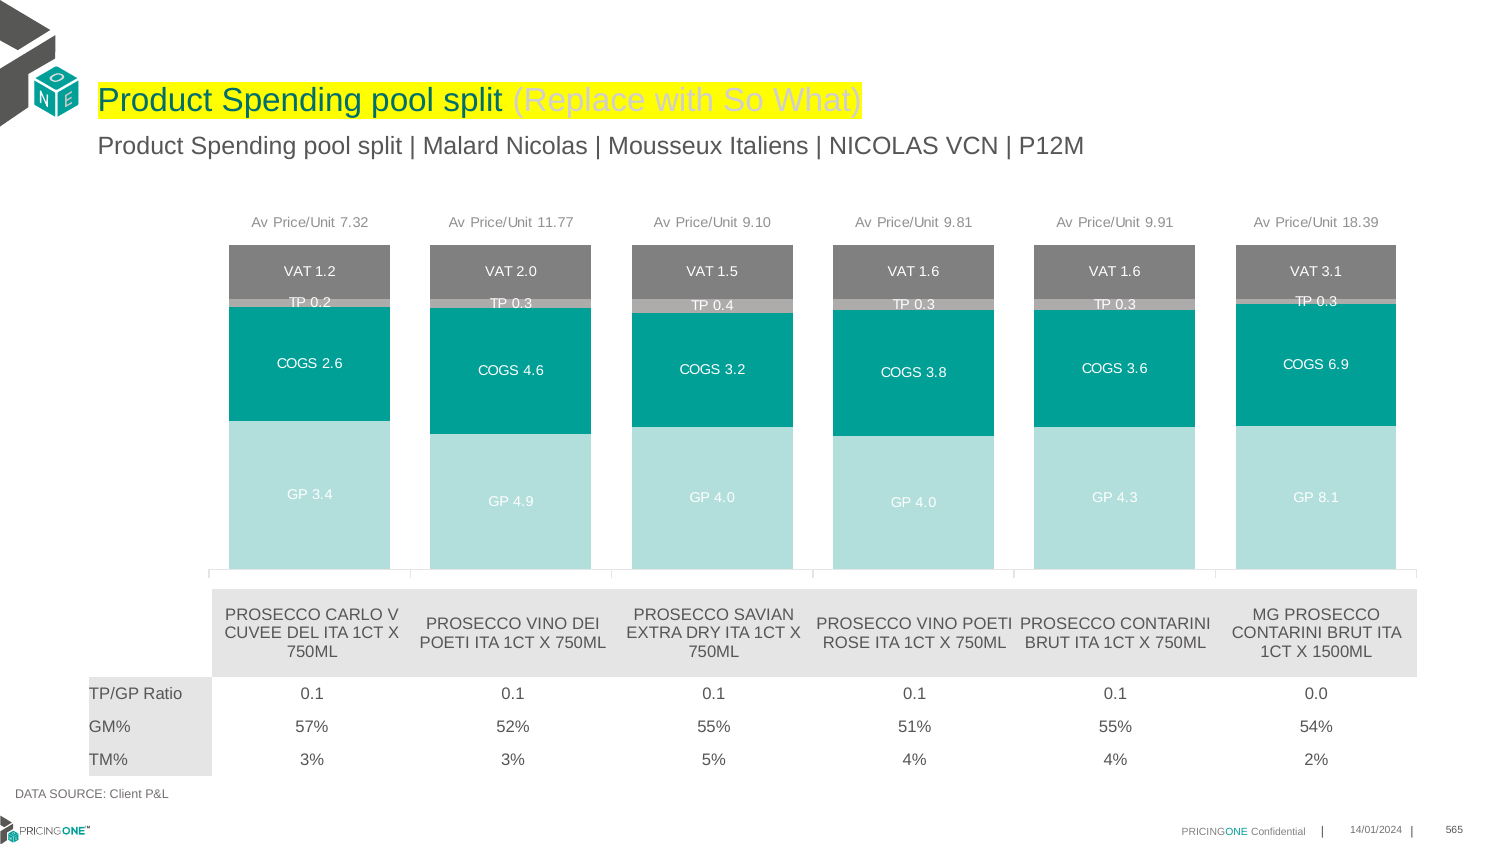

# Product Spending pool split (Replace with So What)
Product Spending pool split | Malard Nicolas | Mousseux Italiens | NICOLAS VCN | P12M

### Chart

| Category | GP | COGS | TP | VAT |
|---|---|---|---|---|
| Av Price/Unit 7.32 | 3.354631307842182 | 2.578015781782757 | 0.17102233723006943 | 1.2207338853710015 |
| Av Price/Unit 11.77 | 4.899918913072867 | 4.577401122076517 | 0.33319431300977875 | 1.9621017529629117 |
| Av Price/Unit 9.10 | 3.9932482838283825 | 3.206251518151815 | 0.3824583938393822 | 1.516391639163918 |
| Av Price/Unit 9.81 | 4.023485441527447 | 3.8166492124105007 | 0.3364763245823399 | 1.6353221957040573 |
| Av Price/Unit 9.91 | 4.3265 | 3.5724 | 0.34497656344869565 | 1.6487553126897379 |
| Av Price/Unit 18.39 | 8.131970926517571 | 6.897814696485625 | 0.2976904153354685 | 3.0654952076677286 |
|  | PROSECCO CARLO V CUVEE DEL ITA 1CT X 750ML | PROSECCO VINO DEI POETI ITA 1CT X 750ML | PROSECCO SAVIAN EXTRA DRY ITA 1CT X 750ML | PROSECCO VINO POETI ROSE ITA 1CT X 750ML | PROSECCO CONTARINI BRUT ITA 1CT X 750ML | MG PROSECCO CONTARINI BRUT ITA 1CT X 1500ML |
| --- | --- | --- | --- | --- | --- | --- |
| TP/GP Ratio | 0.1 | 0.1 | 0.1 | 0.1 | 0.1 | 0.0 |
| GM% | 57% | 52% | 55% | 51% | 55% | 54% |
| TM% | 3% | 3% | 5% | 4% | 4% | 2% |
DATA SOURCE: Client P&L

14/01/2024
565